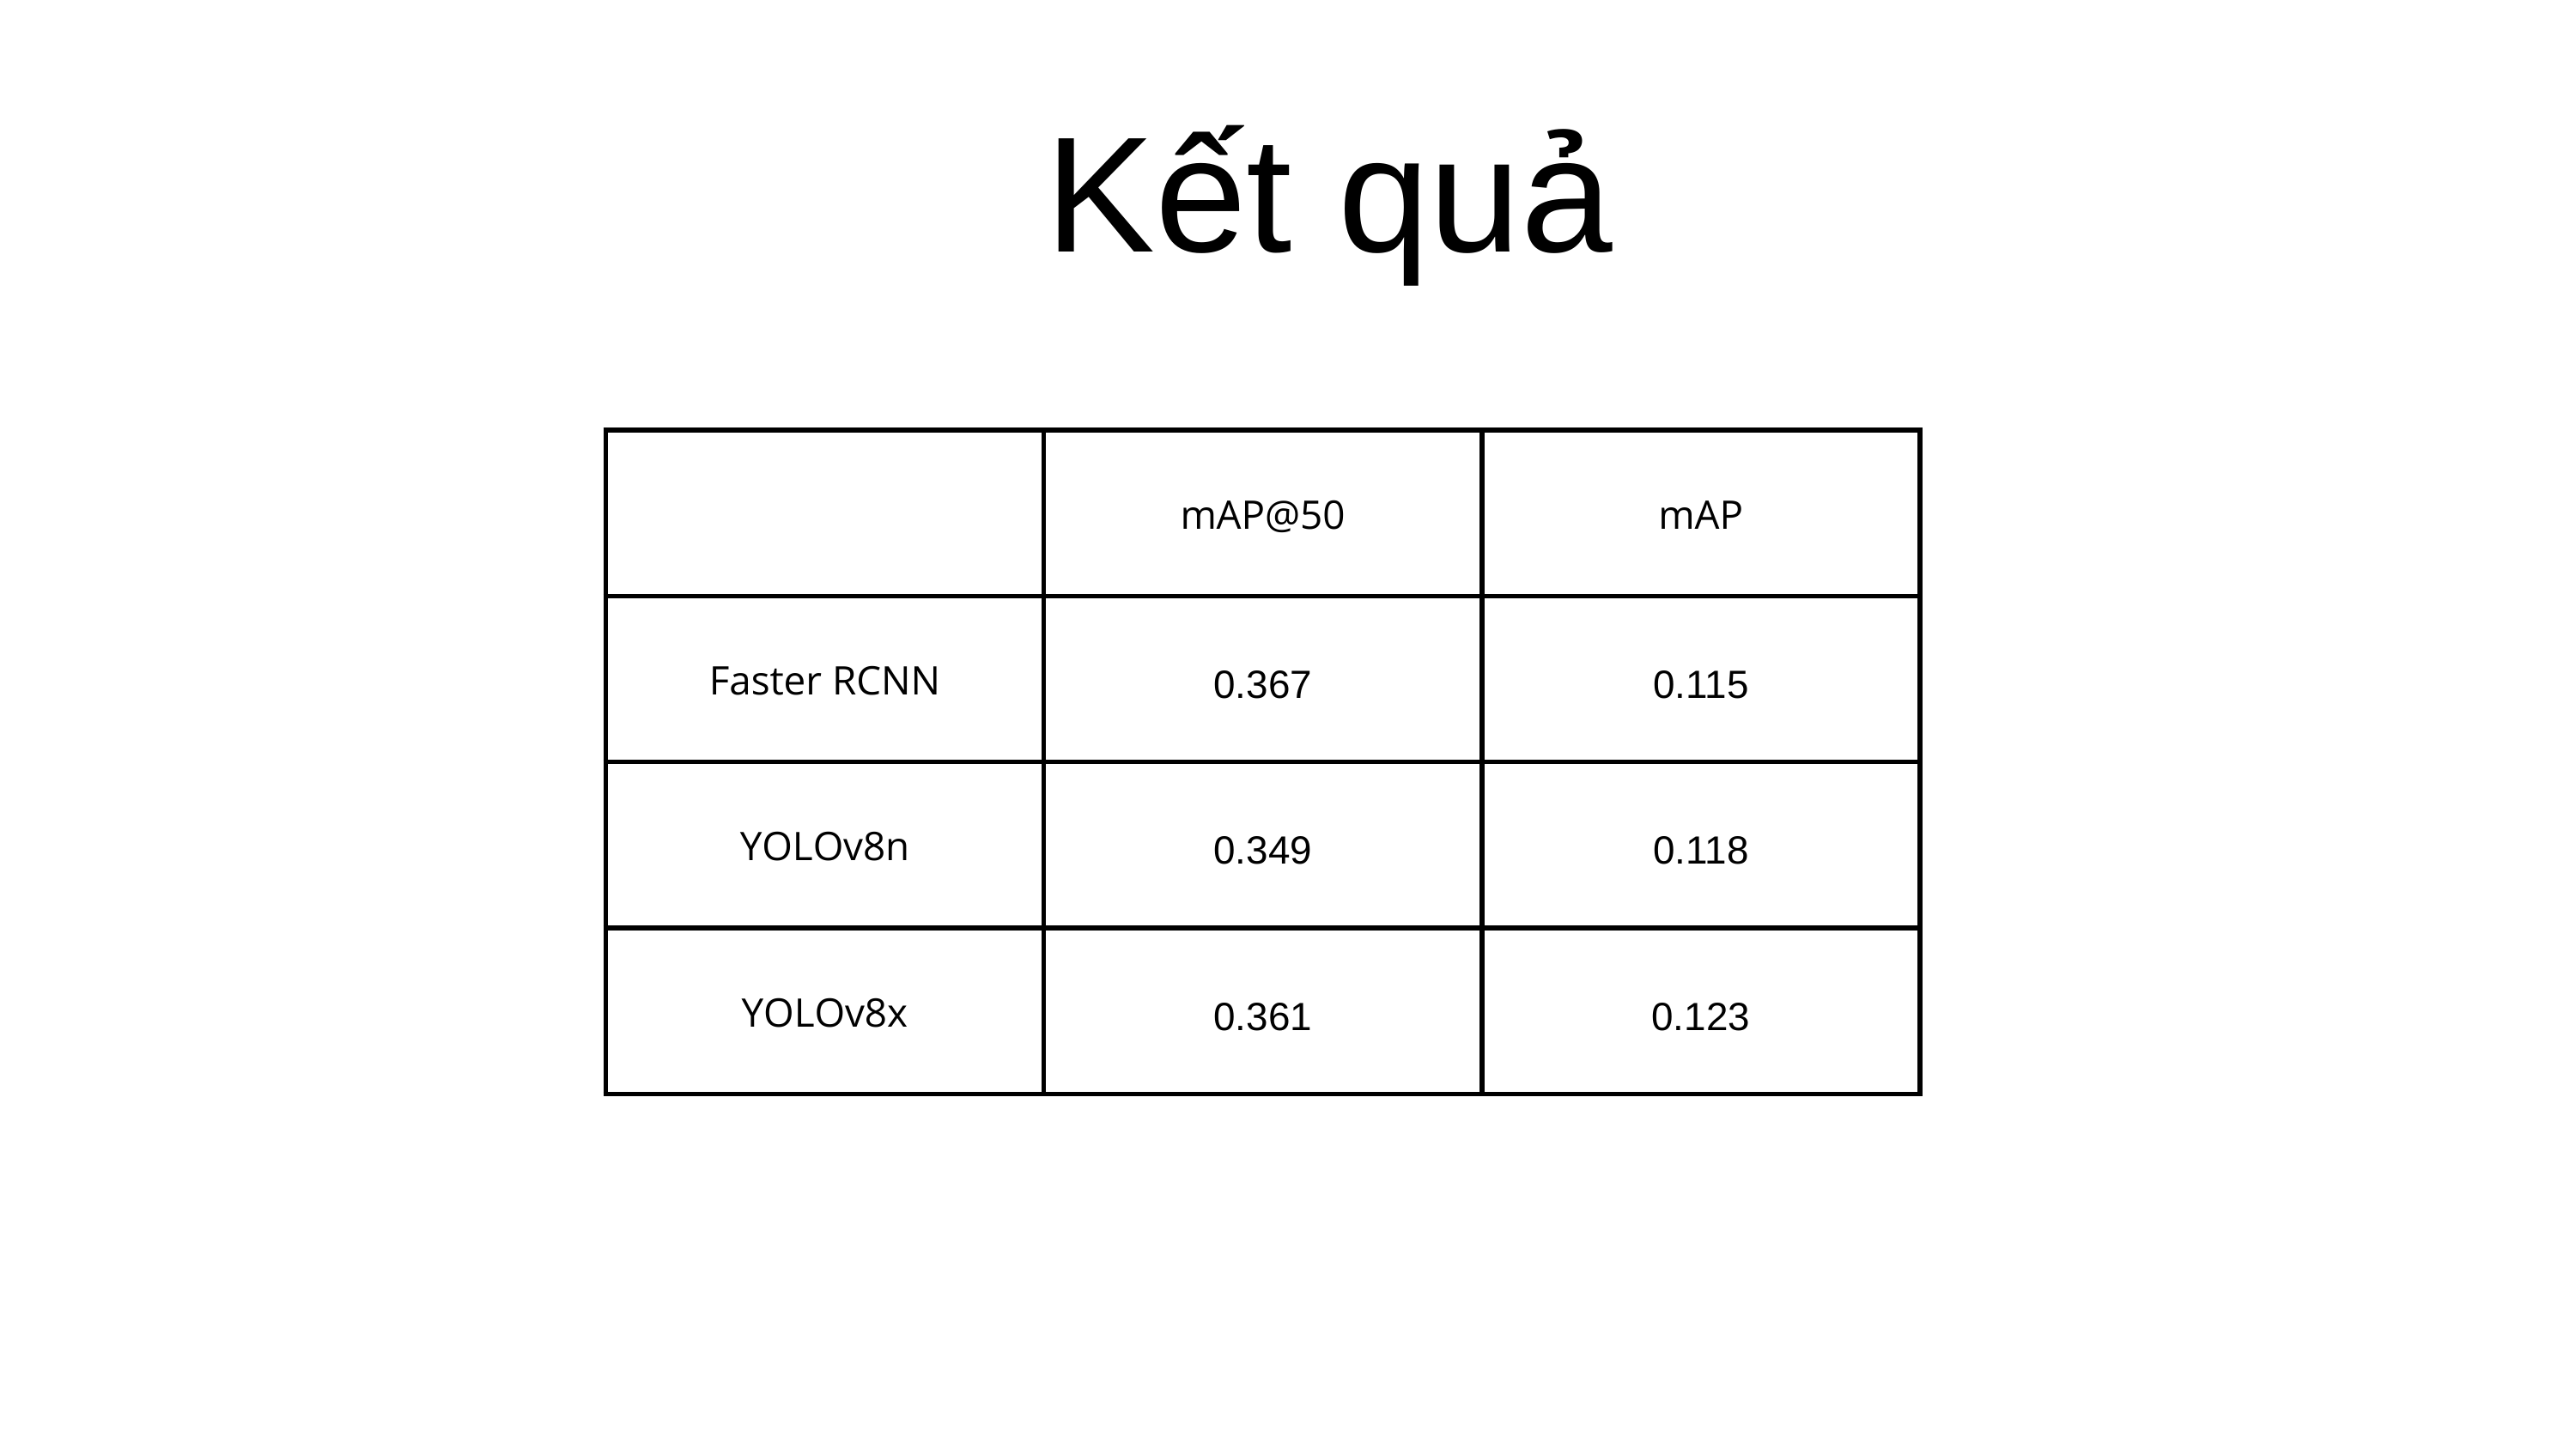

Kết quả
|  | mAP@50 | mAP |
| --- | --- | --- |
| Faster RCNN | 0.367 | 0.115 |
| YOLOv8n | 0.349 | 0.118 |
| YOLOv8x | 0.361 | 0.123 |